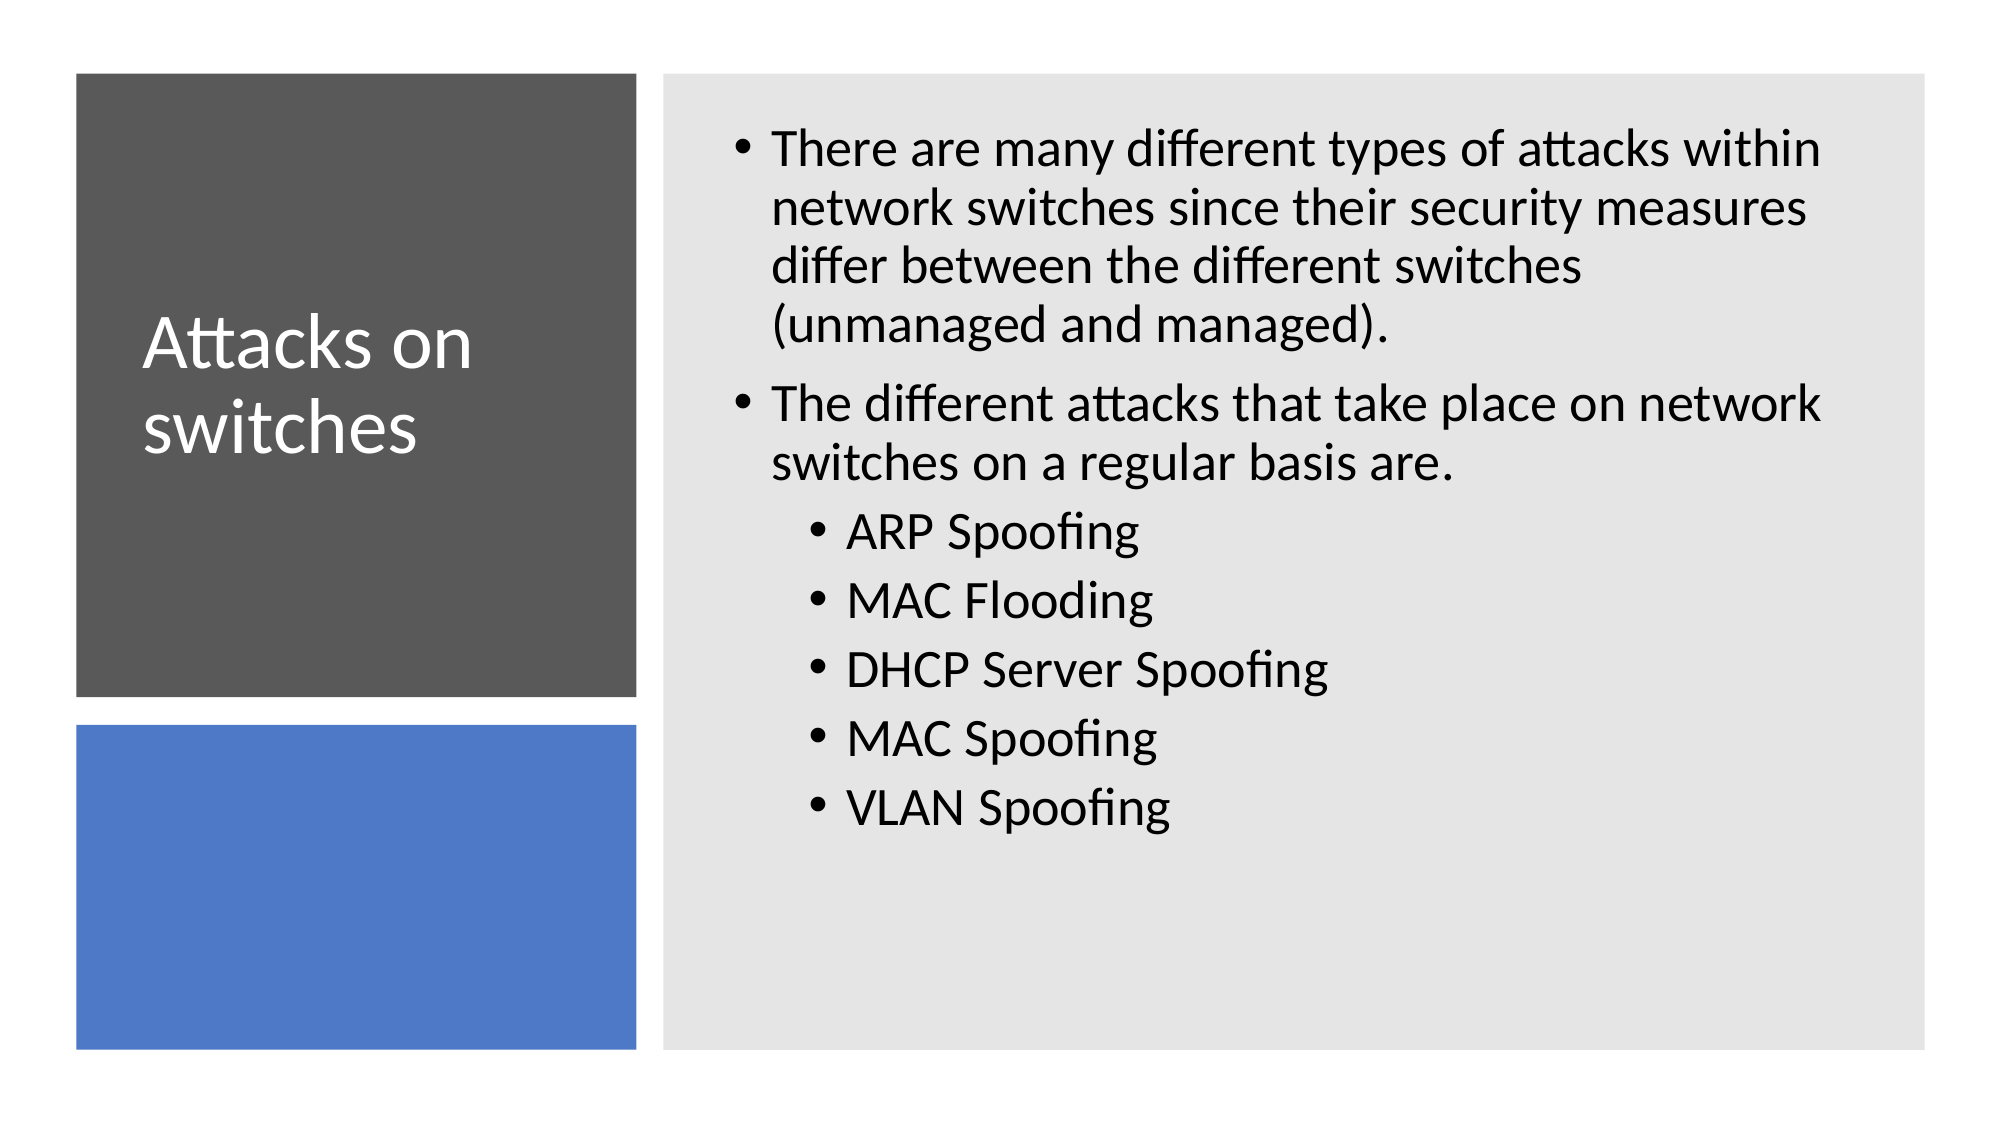

There are many different types of attacks within network switches since their security measures differ between the different switches (unmanaged and managed).
The different attacks that take place on network switches on a regular basis are.
ARP Spoofing
MAC Flooding
DHCP Server Spoofing
MAC Spoofing
VLAN Spoofing

# Attacks on switches